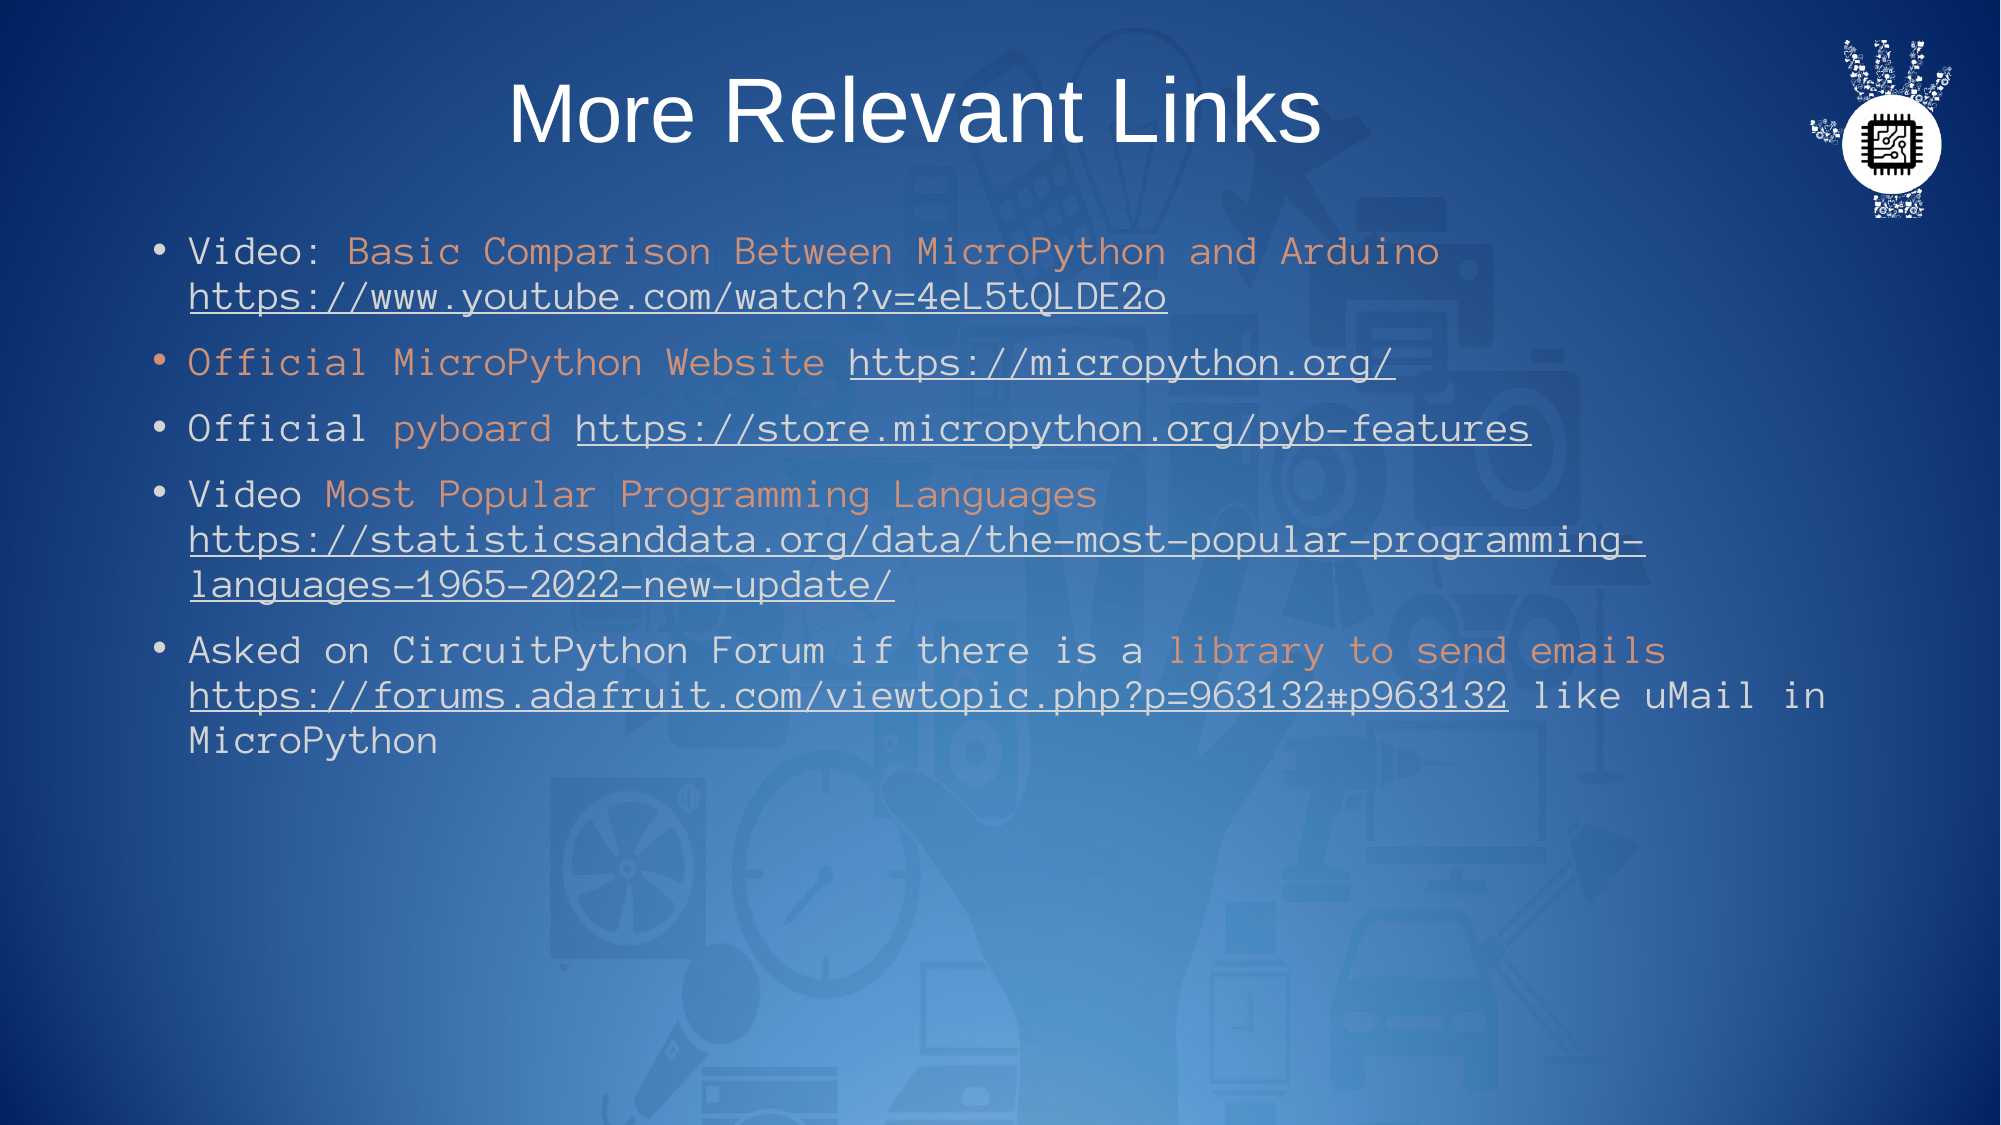

# More Relevant Links
Video: Basic Comparison Between MicroPython and Arduino https://www.youtube.com/watch?v=4eL5tQLDE2o
Official MicroPython Website https://micropython.org/
Official pyboard https://store.micropython.org/pyb-features
Video Most Popular Programming Languages https://statisticsanddata.org/data/the-most-popular-programming-languages-1965-2022-new-update/
Asked on CircuitPython Forum if there is a library to send emails https://forums.adafruit.com/viewtopic.php?p=963132#p963132 like uMail in MicroPython